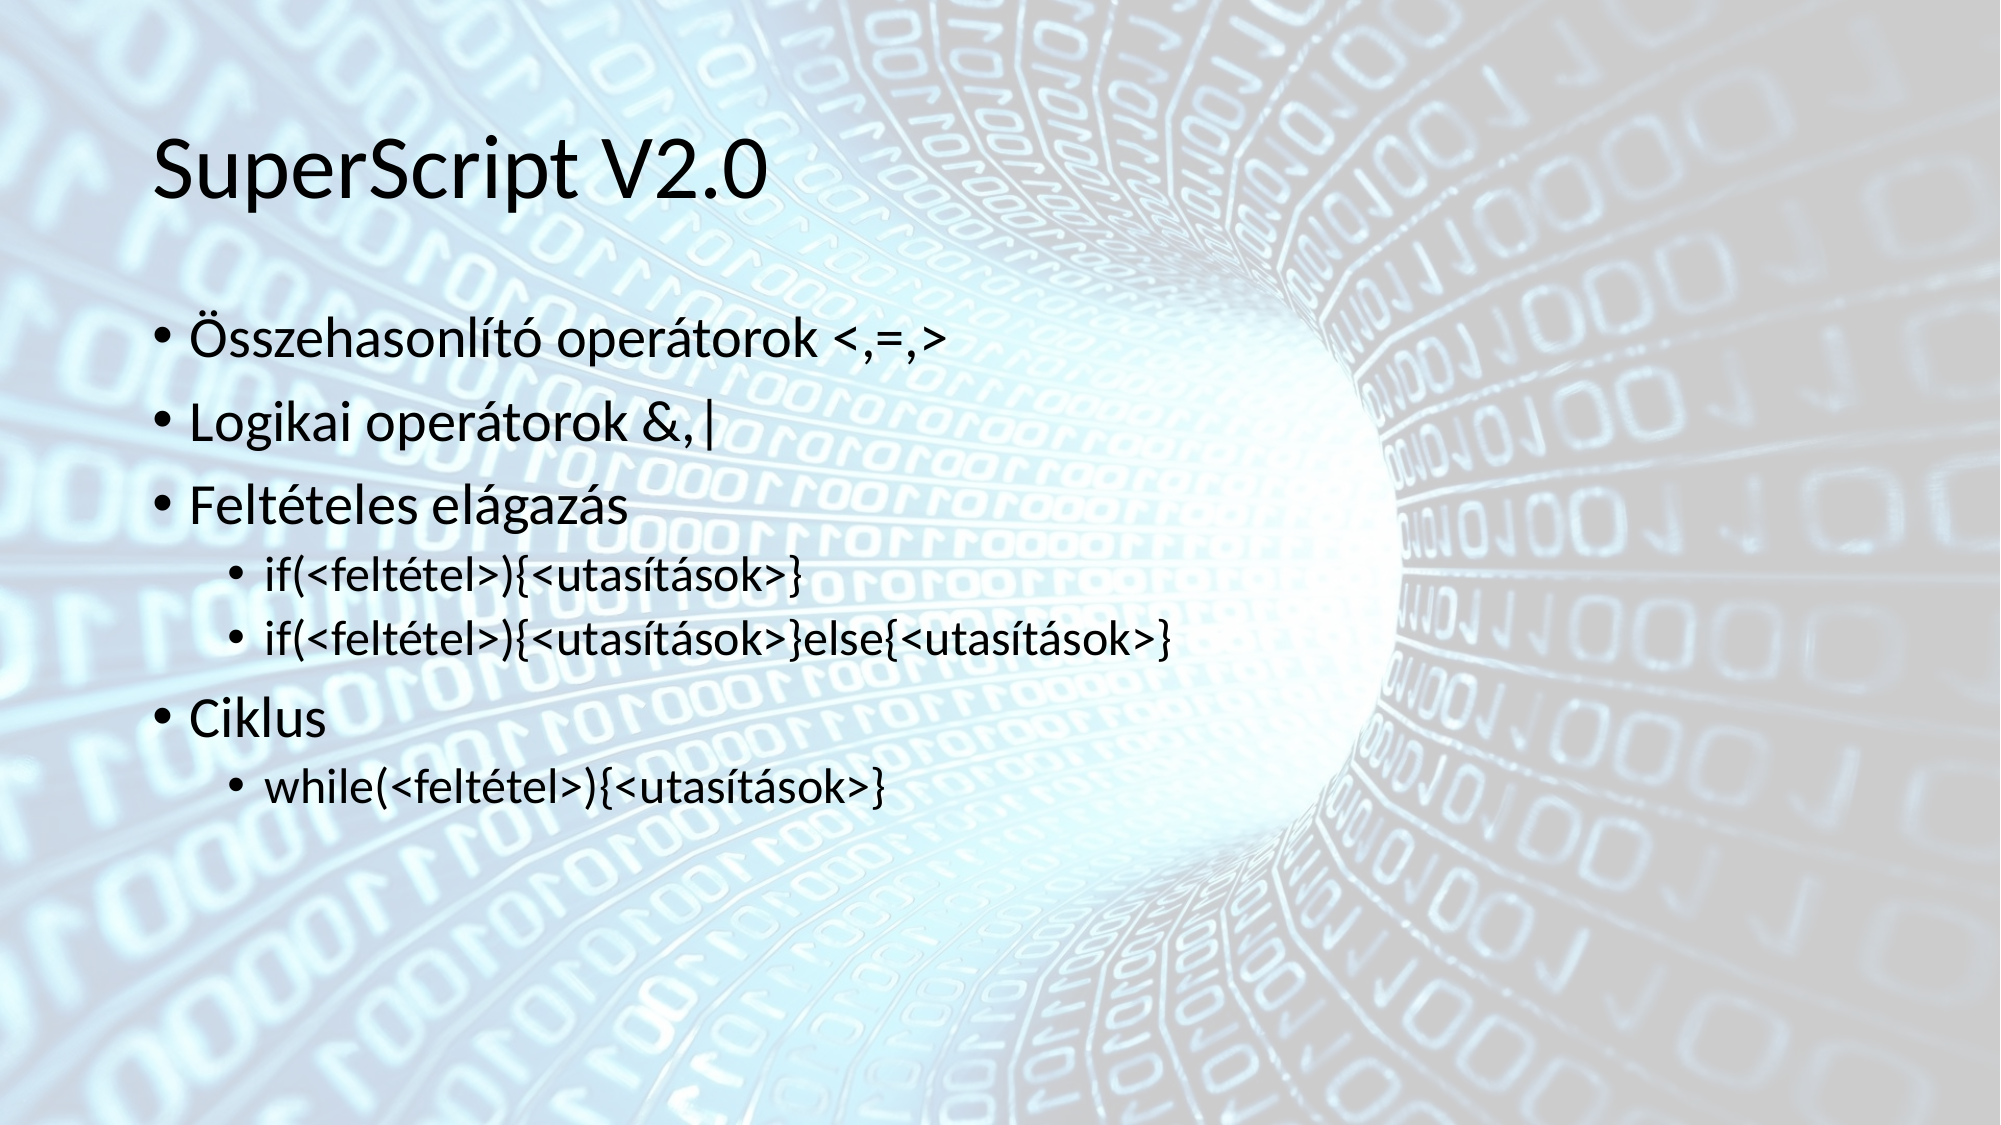

# SuperScript V2.0
Összehasonlító operátorok <,=,>
Logikai operátorok &,|
Feltételes elágazás
if(<feltétel>){<utasítások>}
if(<feltétel>){<utasítások>}else{<utasítások>}
Ciklus
while(<feltétel>){<utasítások>}